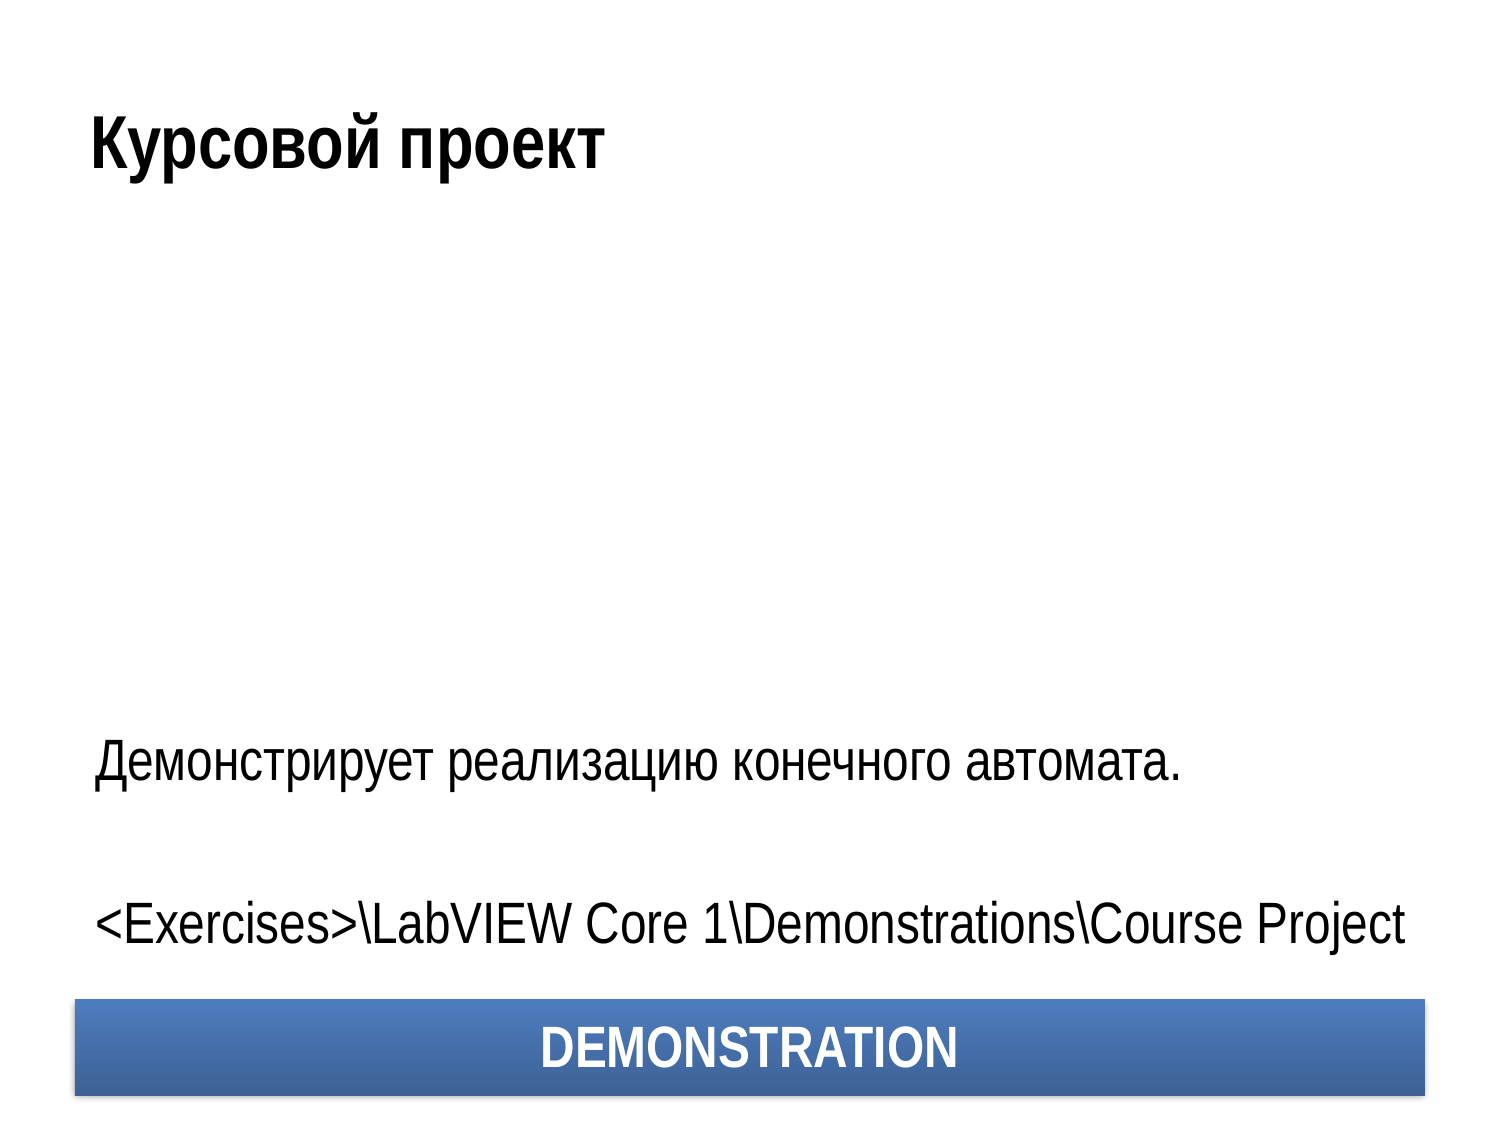

# Курсовой проект
Демонстрирует реализацию конечного автомата.

<Exercises>\LabVIEW Core 1\Demonstrations\Course Project